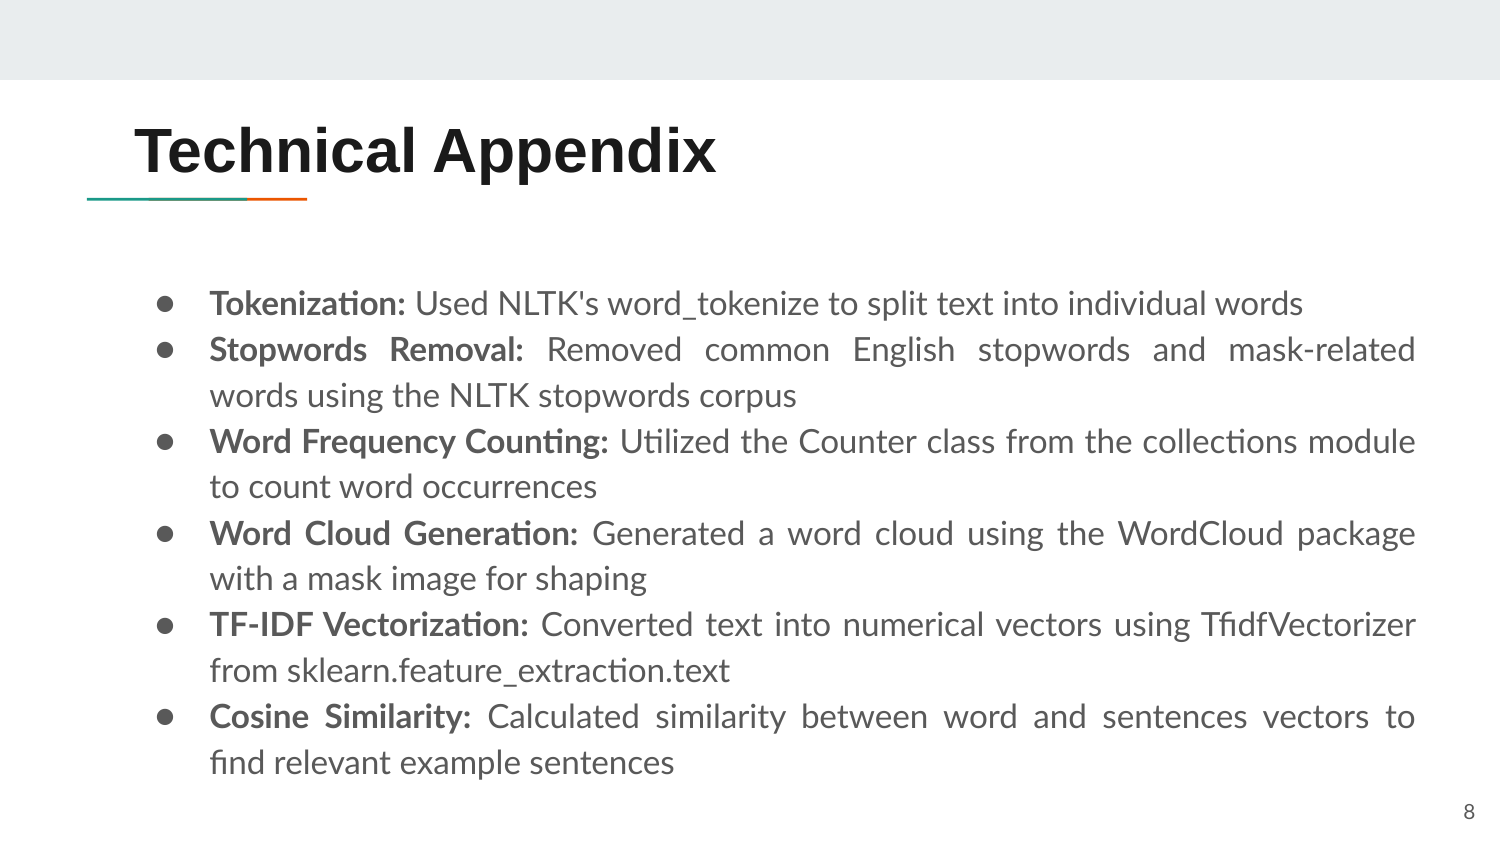

# Technical Appendix
Tokenization: Used NLTK's word_tokenize to split text into individual words
Stopwords Removal: Removed common English stopwords and mask-related words using the NLTK stopwords corpus
Word Frequency Counting: Utilized the Counter class from the collections module to count word occurrences
Word Cloud Generation: Generated a word cloud using the WordCloud package with a mask image for shaping
TF-IDF Vectorization: Converted text into numerical vectors using TfidfVectorizer from sklearn.feature_extraction.text
Cosine Similarity: Calculated similarity between word and sentences vectors to find relevant example sentences
8